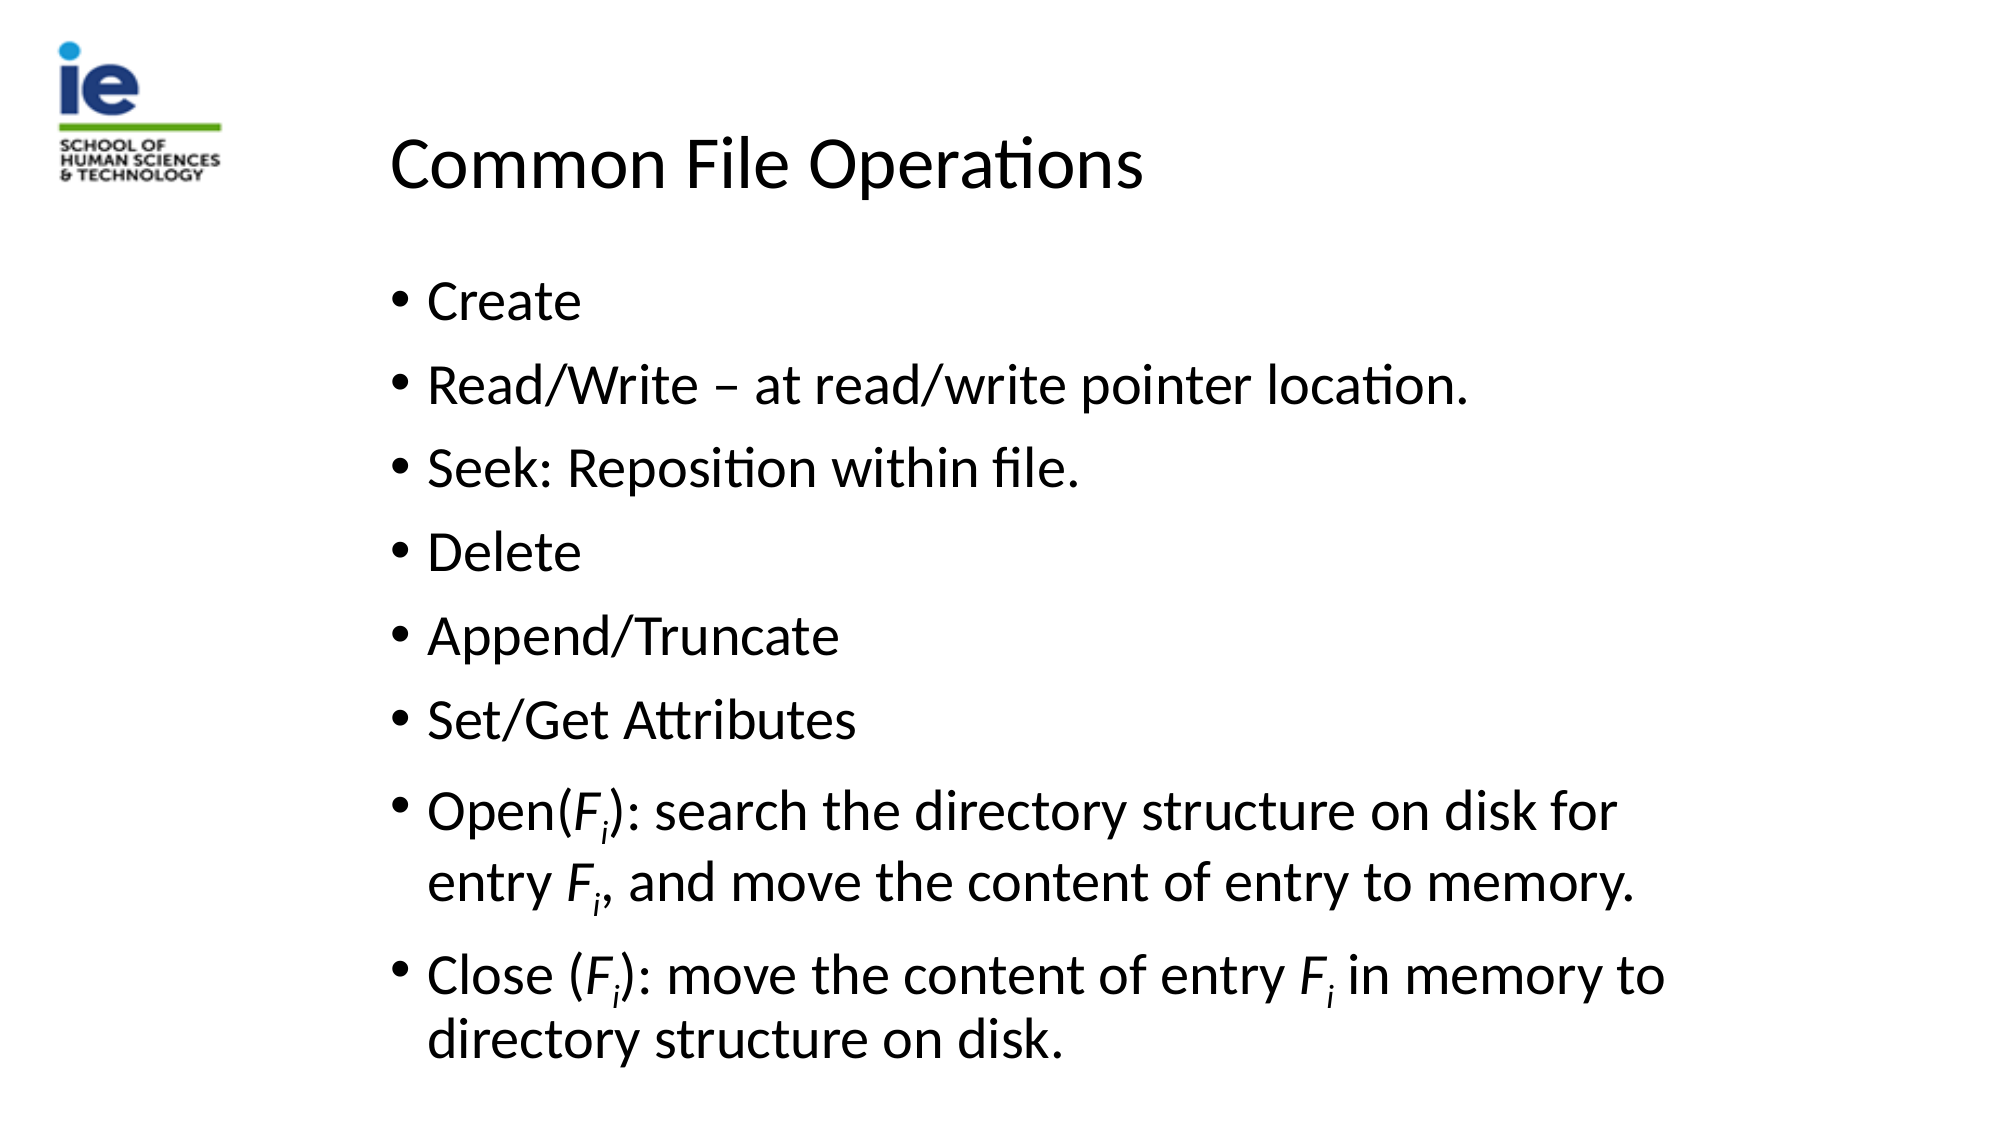

# Common File Operations
Create
Read/Write – at read/write pointer location.
Seek: Reposition within file.
Delete
Append/Truncate
Set/Get Attributes
Open(Fi): search the directory structure on disk for entry Fi, and move the content of entry to memory.
Close (Fi): move the content of entry Fi in memory to directory structure on disk.